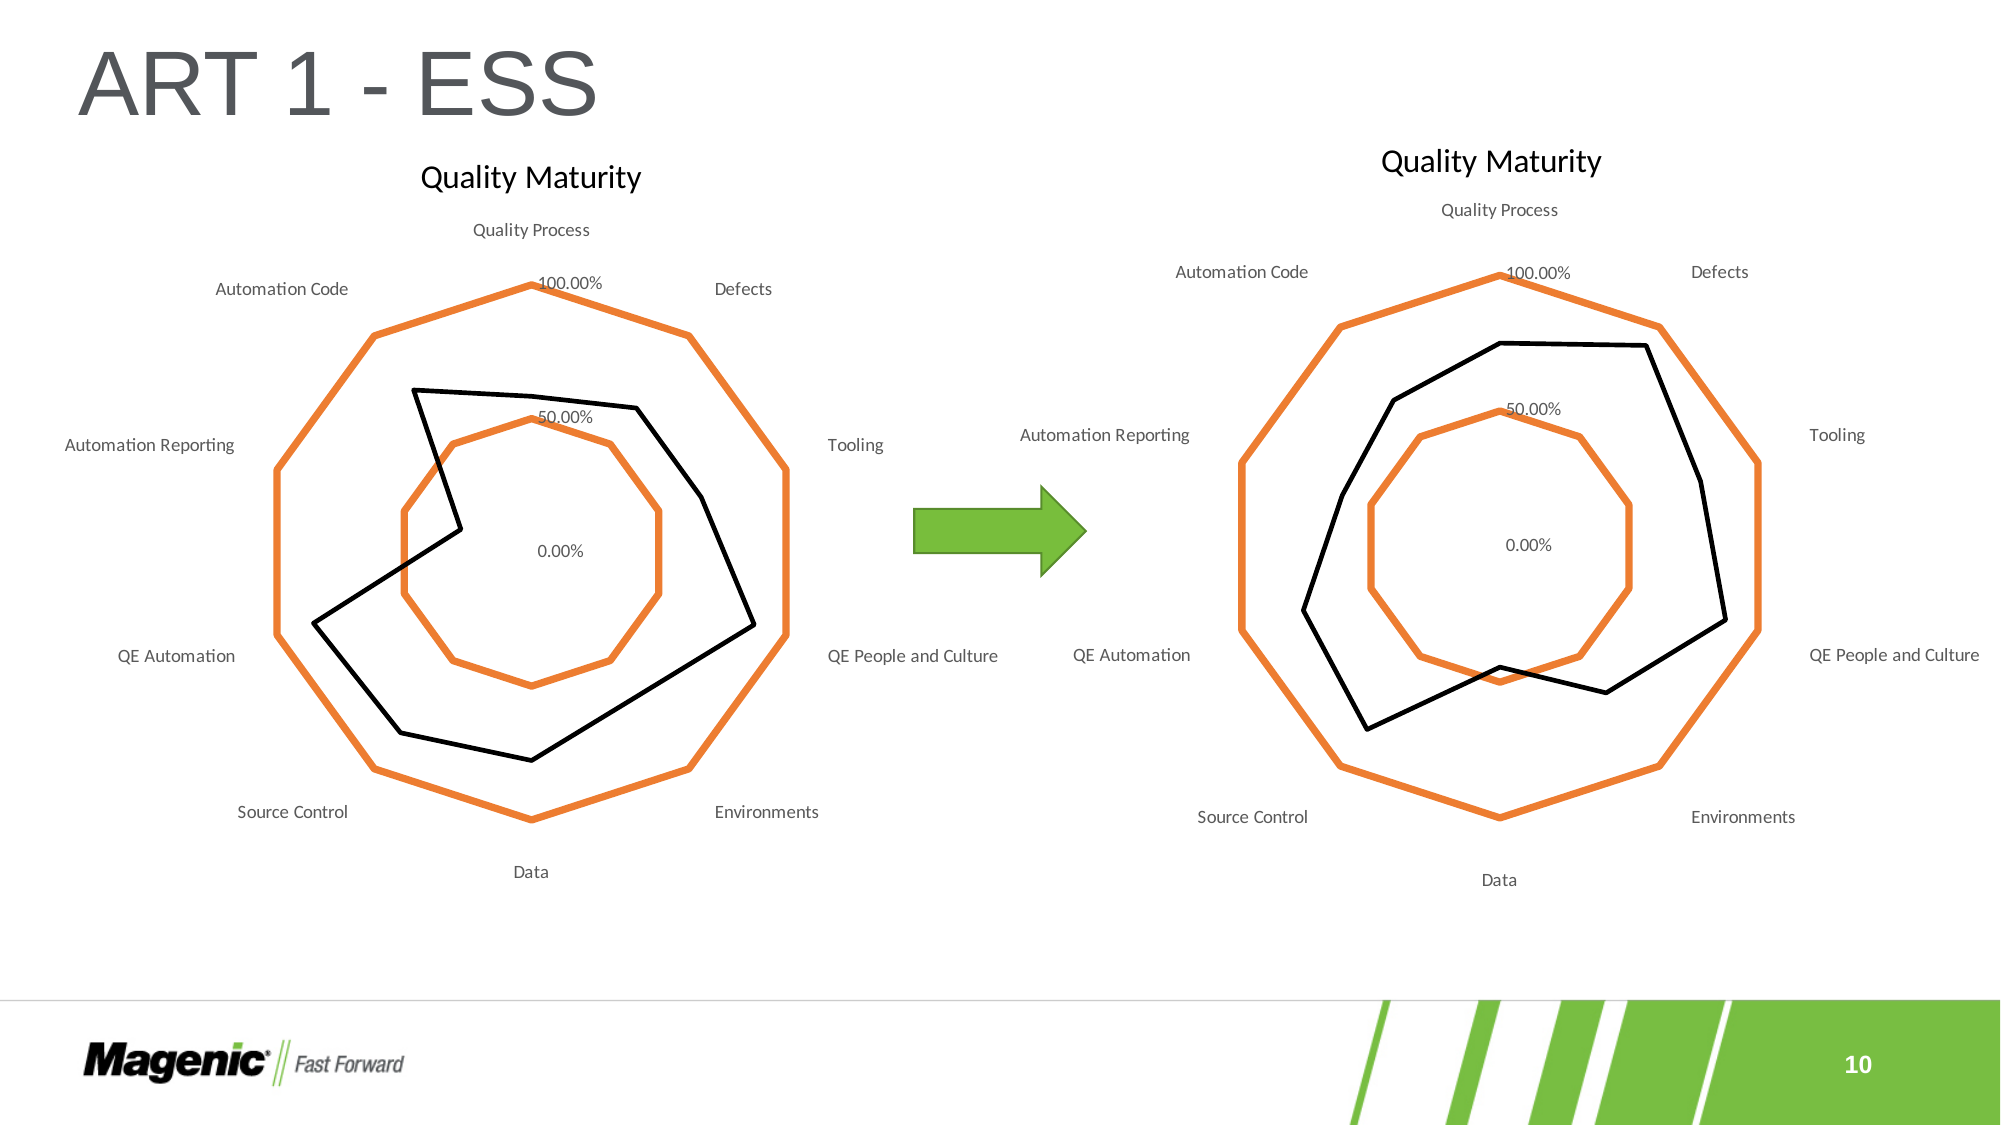

# ART 1 - ESS

### Chart: Quality Maturity

| Category | Maturity |
|---|---|
| Quality Process | 0.75 |
| Defects | 0.9166666666666666 |
| Tooling | 0.7777777777777778 |
| QE People and Culture | 0.875 |
| Environments | 0.6666666666666666 |
| Data | 0.4444444444444444 |
| Source Control | 0.8333333333333334 |
| QE Automation | 0.7619047619047619 |
| Automation Reporting | 0.6111111111111112 |
| Automation Code | 0.6666666666666666 |

### Chart: Quality Maturity

| Category | Maturity |
|---|---|
| Quality Process | 0.5833333333333334 |
| Defects | 0.6666666666666666 |
| Tooling | 0.6666666666666666 |
| QE People and Culture | 0.875 |
| Environments | 0.6666666666666666 |
| Data | 0.7777777777777778 |
| Source Control | 0.8333333333333334 |
| QE Automation | 0.8571428571428571 |
| Automation Reporting | 0.2777777777777778 |
| Automation Code | 0.75 |